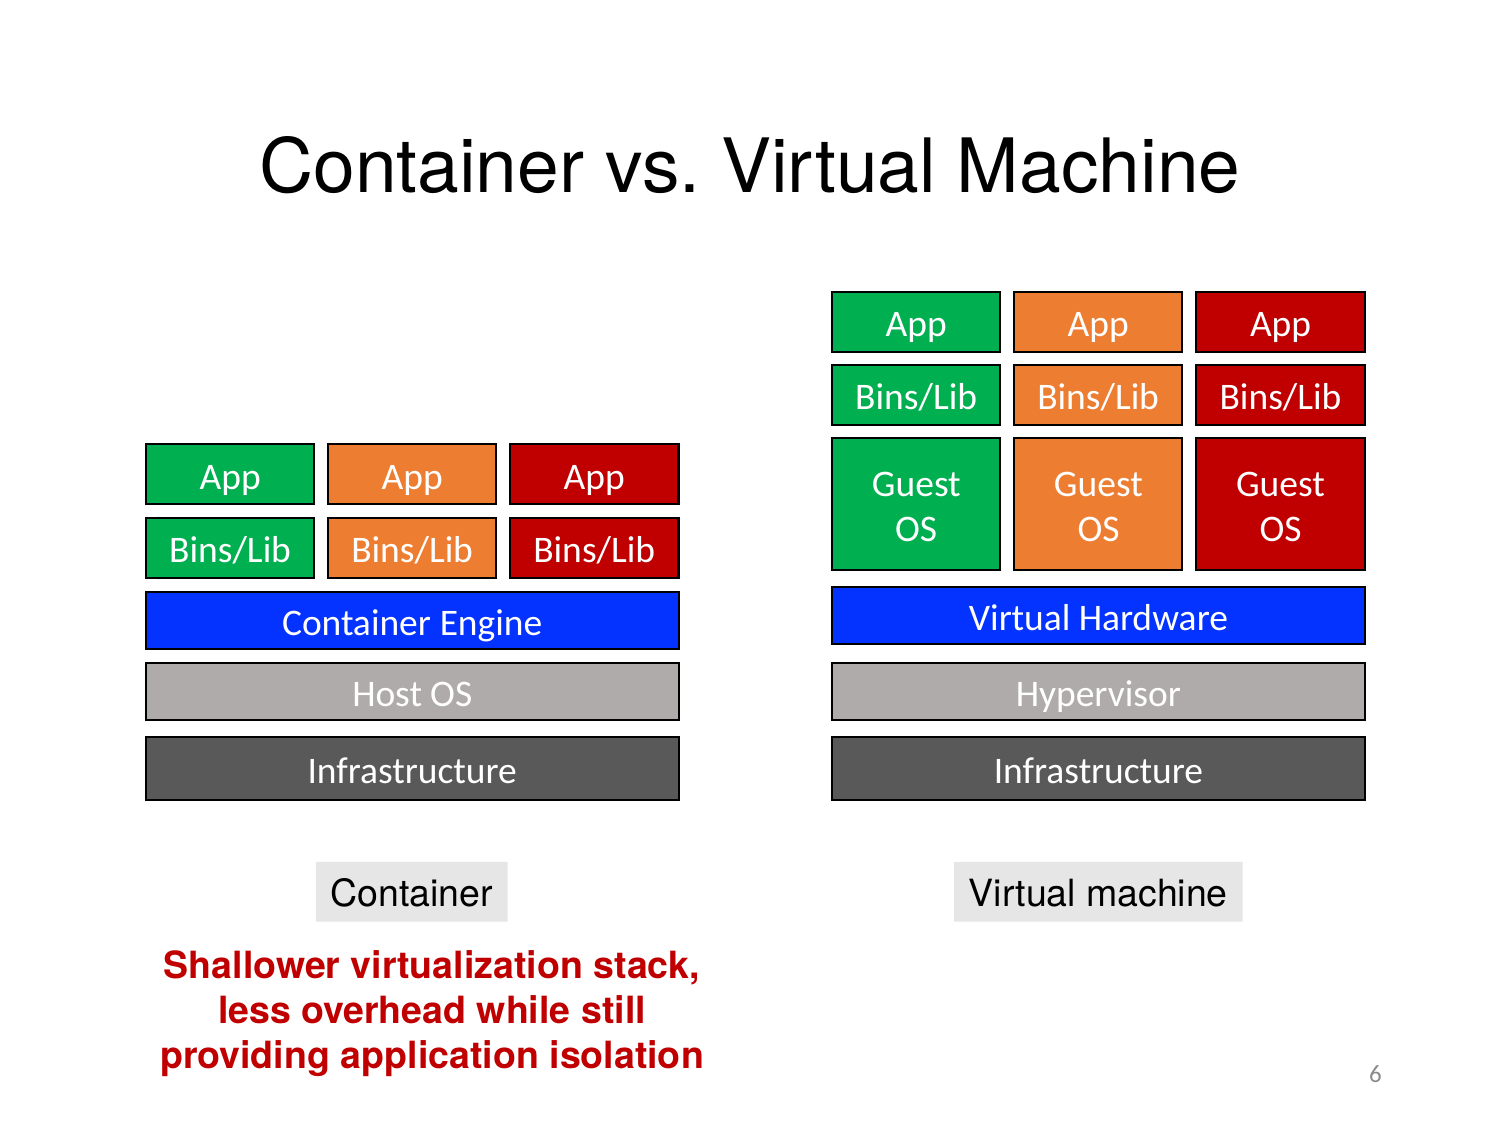

# Container vs. Virtual Machine
App
Bins/Lib
Guest
OS
App
Bins/Lib
Guest
OS
App
Bins/Lib
Guest
OS
Virtual Hardware
Hypervisor
Infrastructure
App
App
App
Bins/Lib
Bins/Lib
Bins/Lib
Container Engine
Host OS
Infrastructure
Container
Virtual machine
Shallower virtualization stack, less overhead while still providing application isolation
6